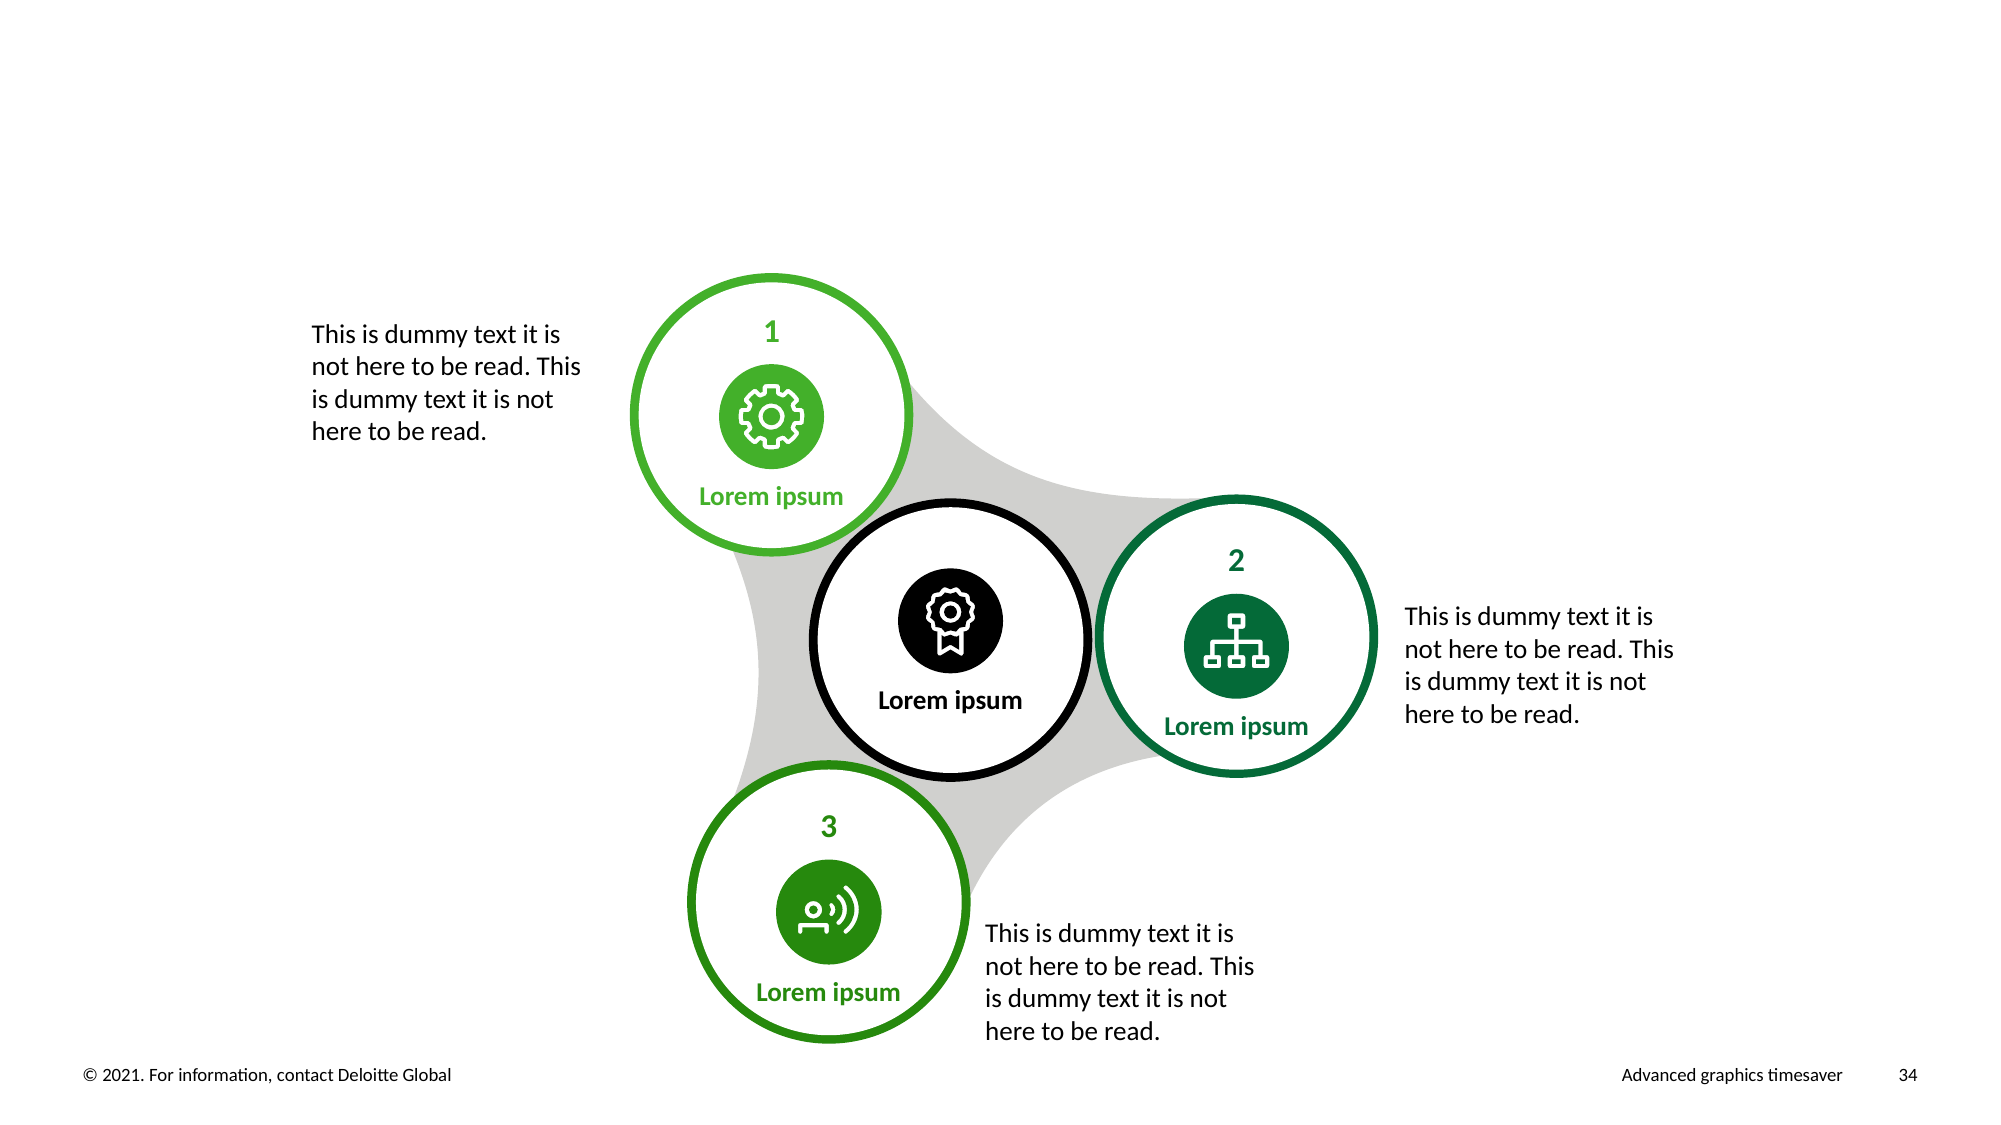

1

Lorem ipsum
This is dummy text it is not here to be read. This is dummy text it is not here to be read.

2

Lorem ipsum

Lorem ipsum

This is dummy text it is not here to be read. This is dummy text it is not here to be read.

3

Lorem ipsum
This is dummy text it is not here to be read. This is dummy text it is not here to be read.